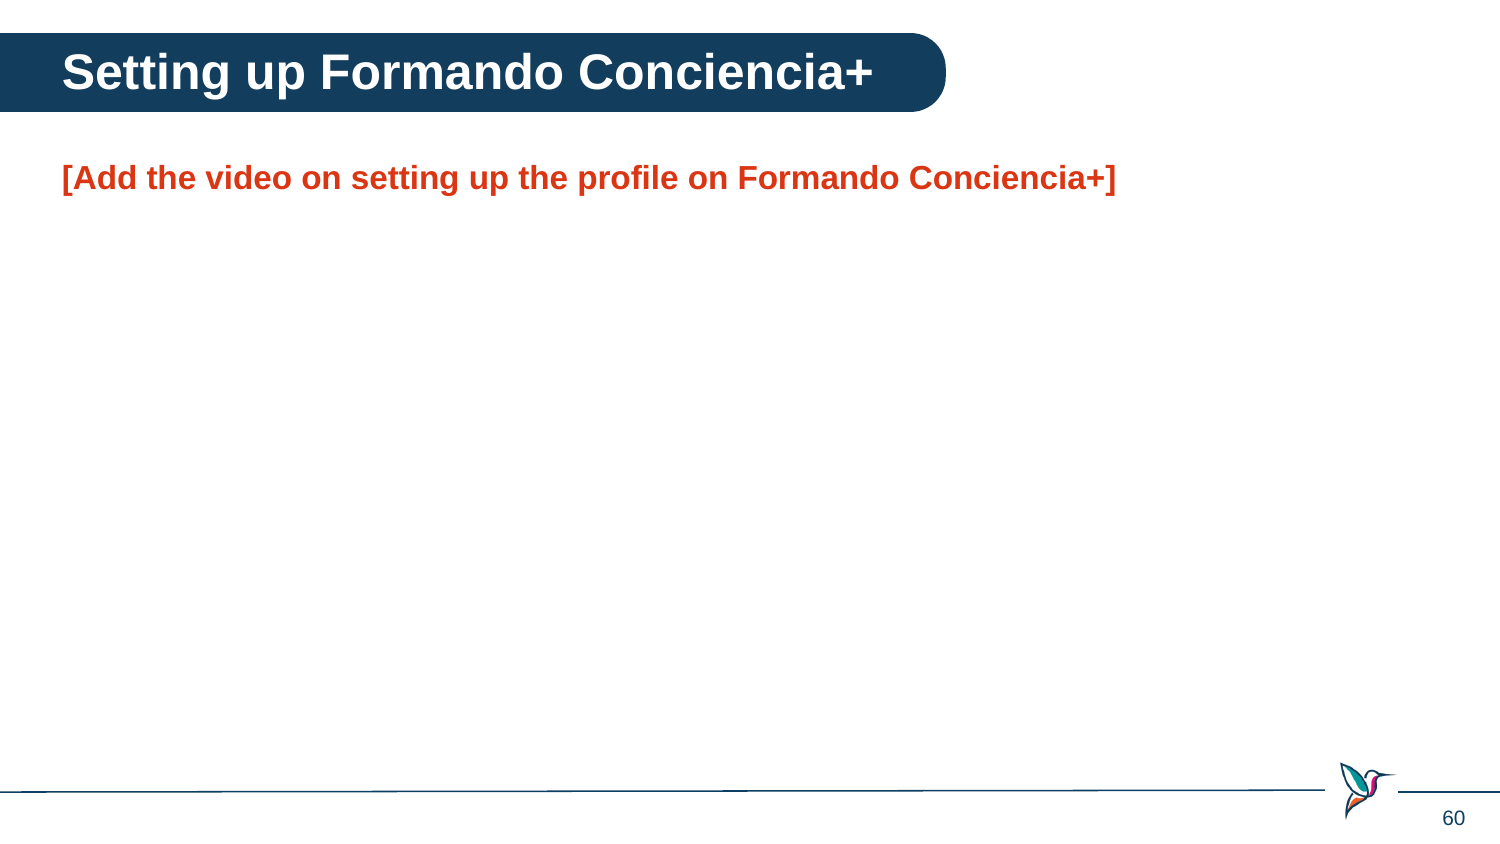

Setting up Formando Conciencia+
[Add the video on setting up the profile on Formando Conciencia+]